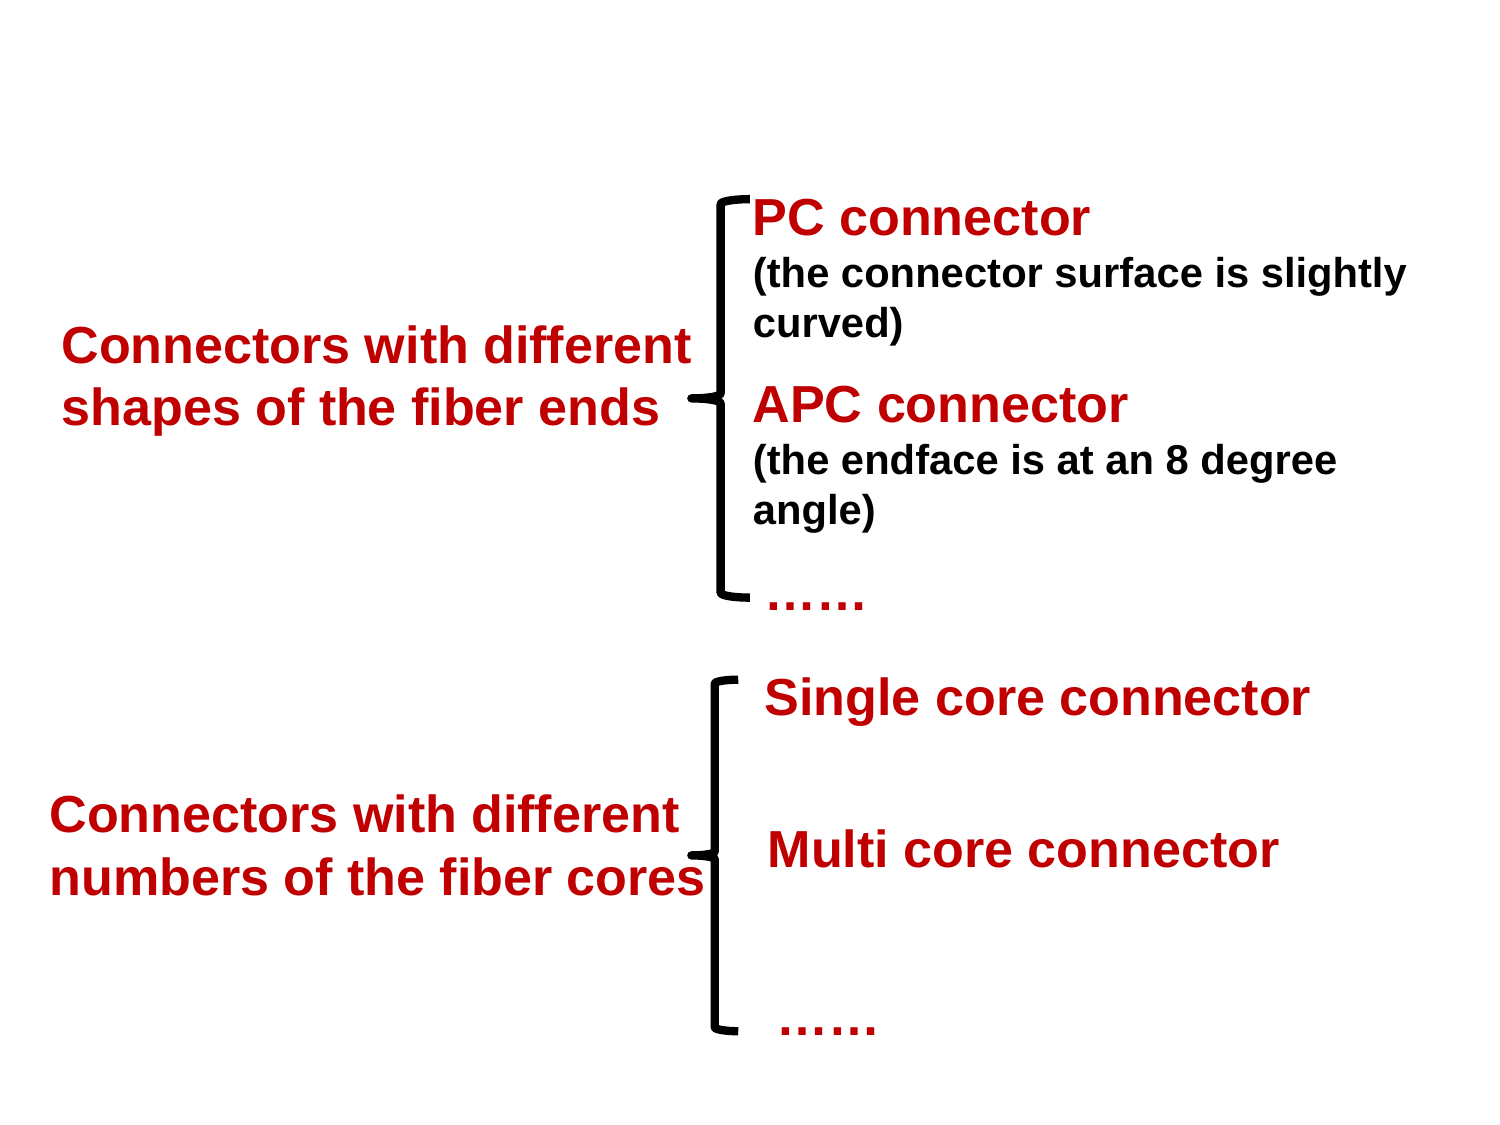

PC connector
(the connector surface is slightly curved)

Connectors with different shapes of the fiber ends
APC connector
(the endface is at an 8 degree angle)
……
Single core connector

Connectors with different numbers of the fiber cores
Multi core connector
……